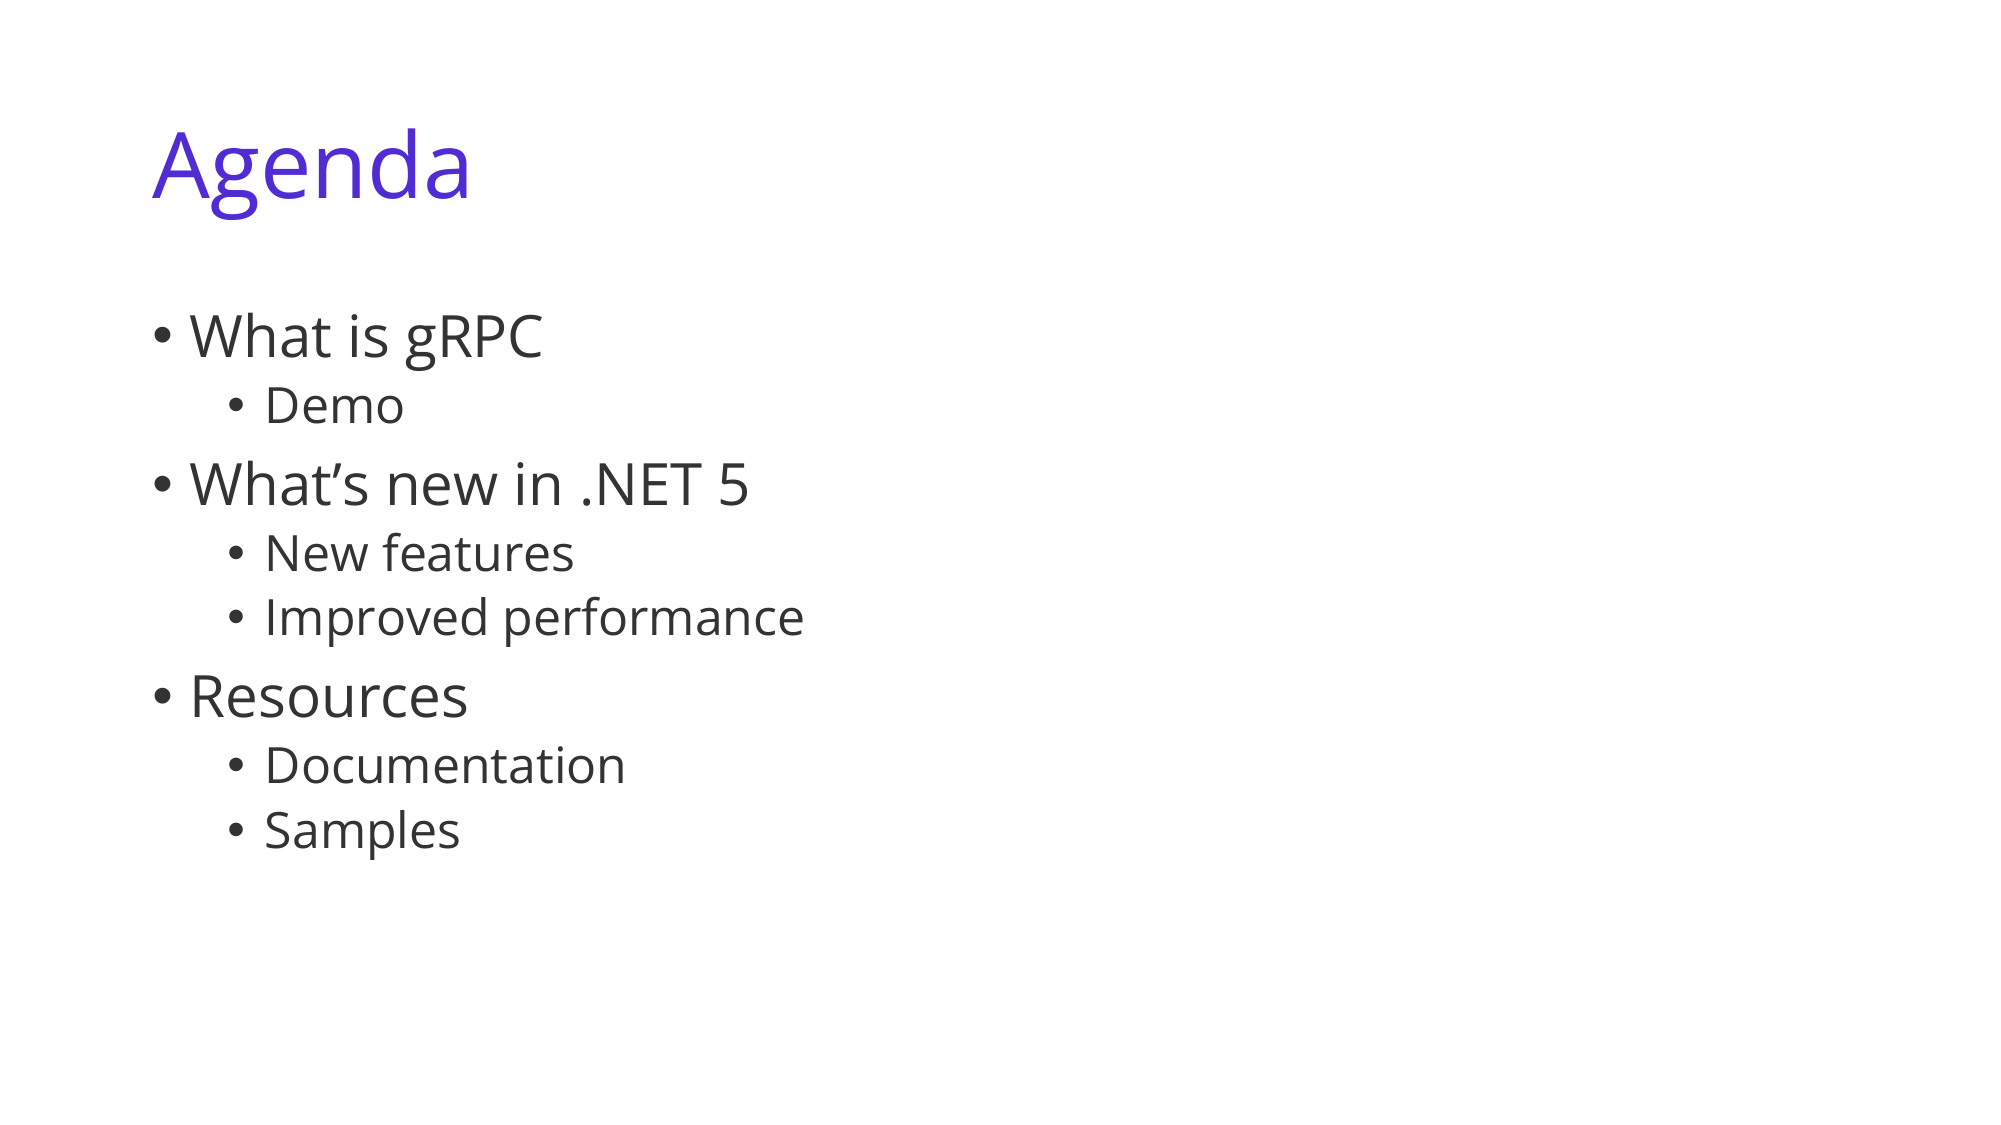

# Agenda
What is gRPC
Demo
What’s new in .NET 5
New features
Improved performance
Resources
Documentation
Samples